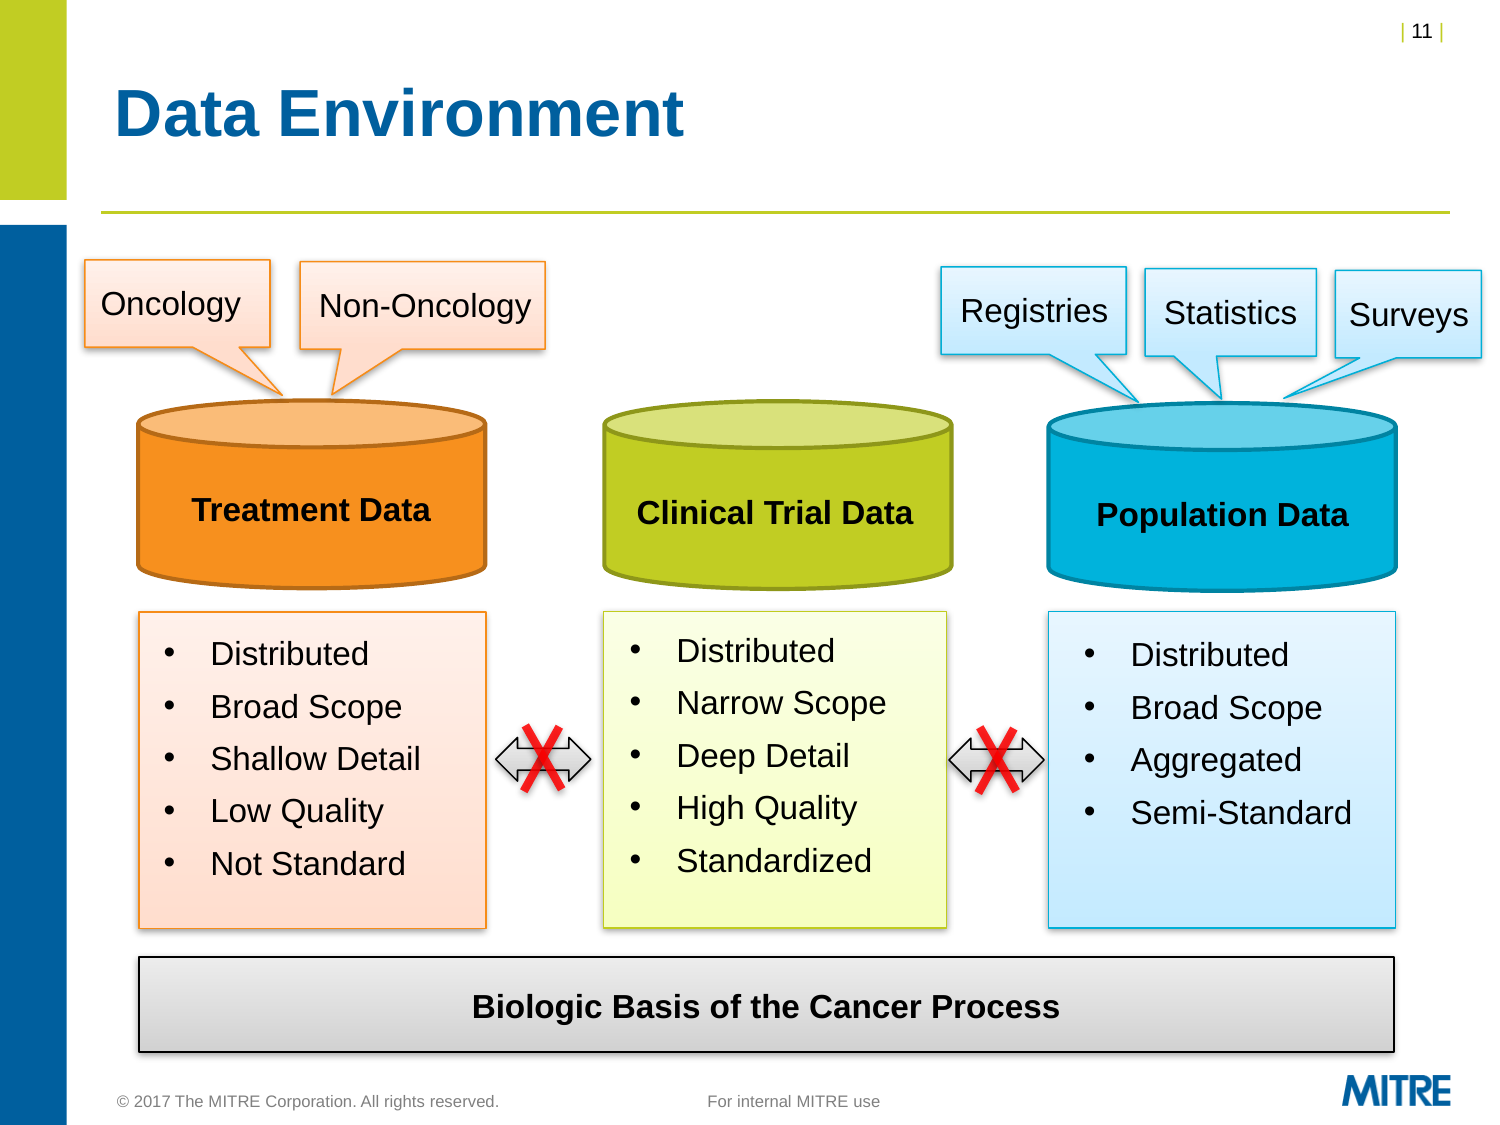

# Data Environment

Oncology
Non-Oncology
Registries
Statistics
Surveys

Treatment Data
Clinical Trial Data
Population Data

Distributed
Narrow Scope
Deep Detail
High Quality
Standardized
Distributed
Broad Scope
Shallow Detail
Low Quality
Not Standard
Distributed
Broad Scope
Aggregated
Semi-Standard

Biologic Basis of the Cancer Process
© 2017 The MITRE Corporation. All rights reserved. 	For internal MITRE use